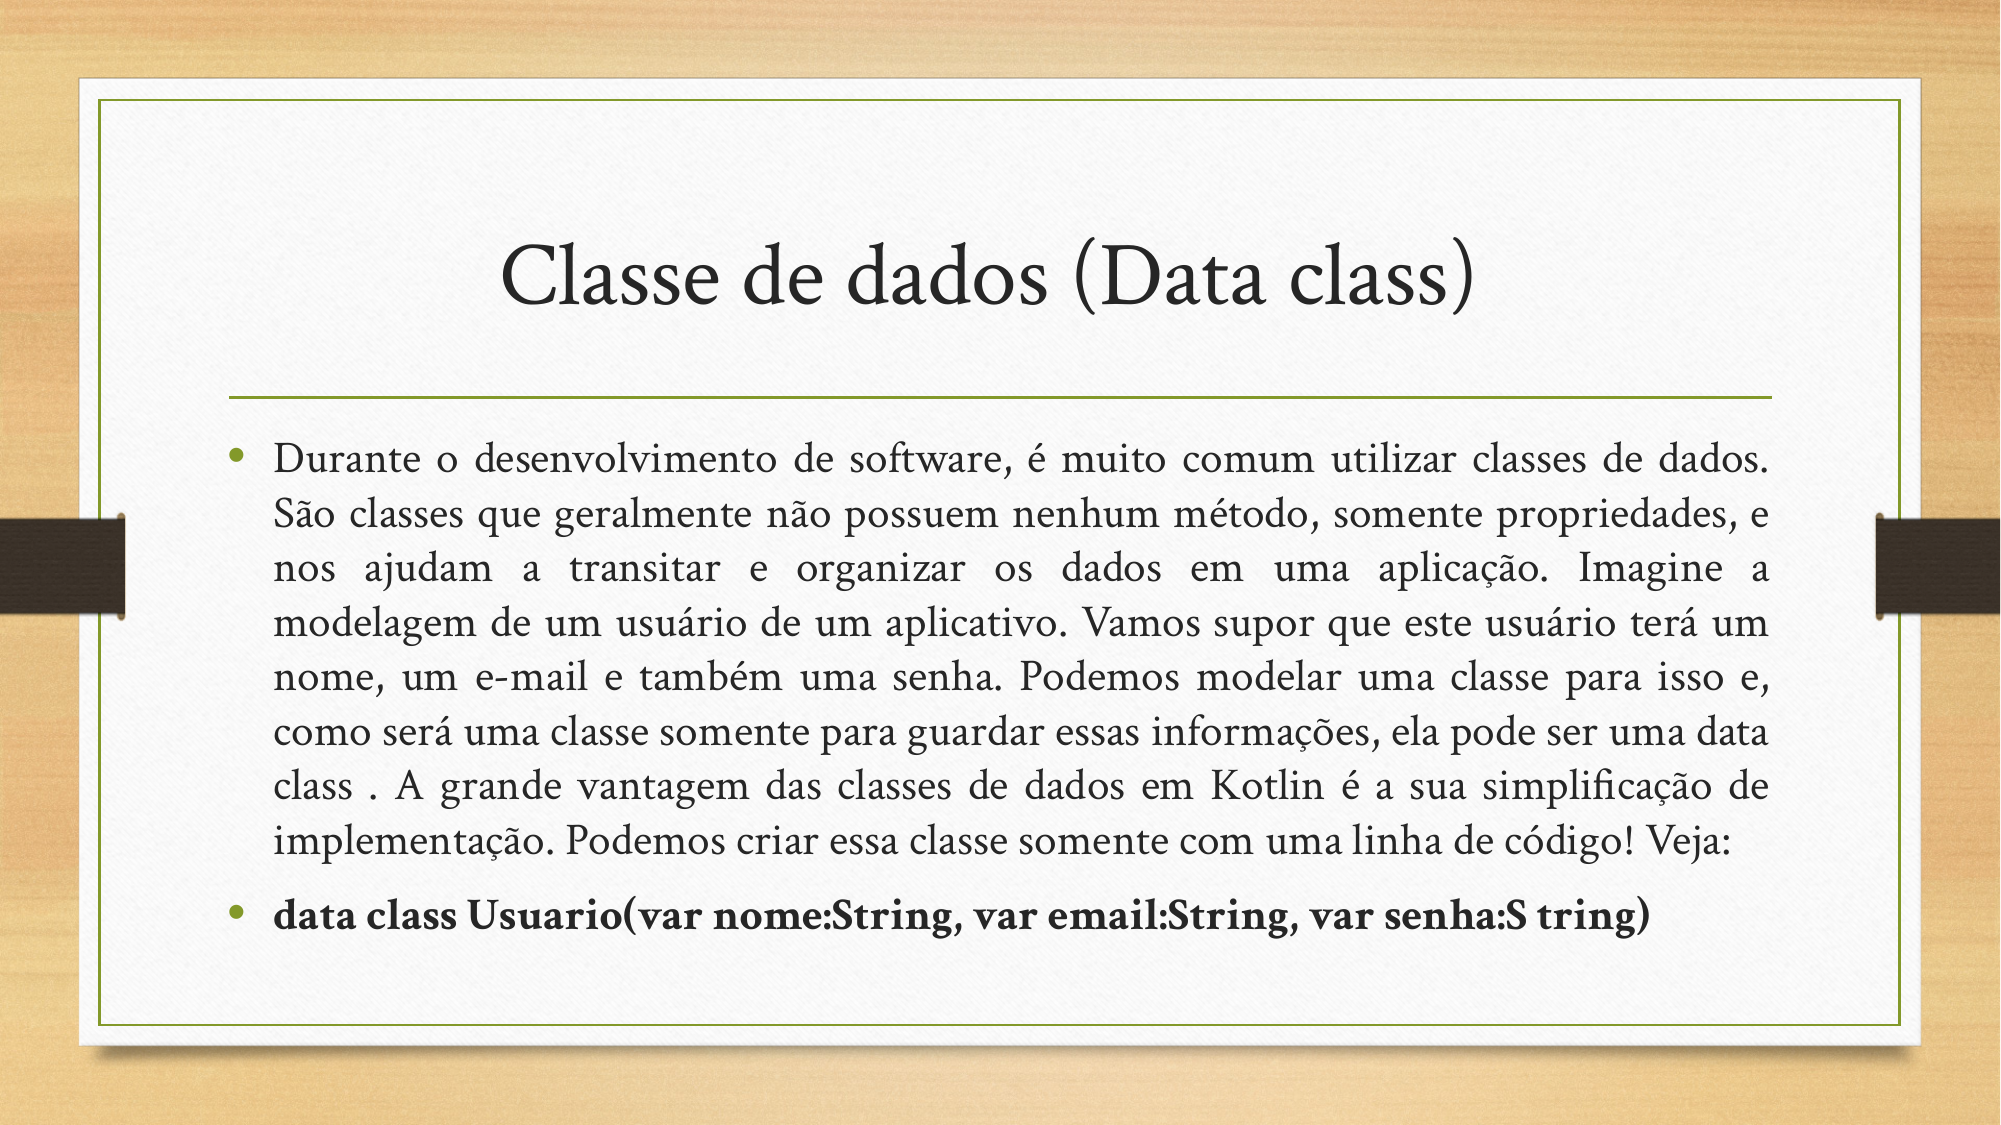

# Classe de dados (Data class)
Durante o desenvolvimento de software, é muito comum utilizar classes de dados. São classes que geralmente não possuem nenhum método, somente propriedades, e nos ajudam a transitar e organizar os dados em uma aplicação. Imagine a modelagem de um usuário de um aplicativo. Vamos supor que este usuário terá um nome, um e-mail e também uma senha. Podemos modelar uma classe para isso e, como será uma classe somente para guardar essas informações, ela pode ser uma data class . A grande vantagem das classes de dados em Kotlin é a sua simplificação de implementação. Podemos criar essa classe somente com uma linha de código! Veja:
data class Usuario(var nome:String, var email:String, var senha:S tring)